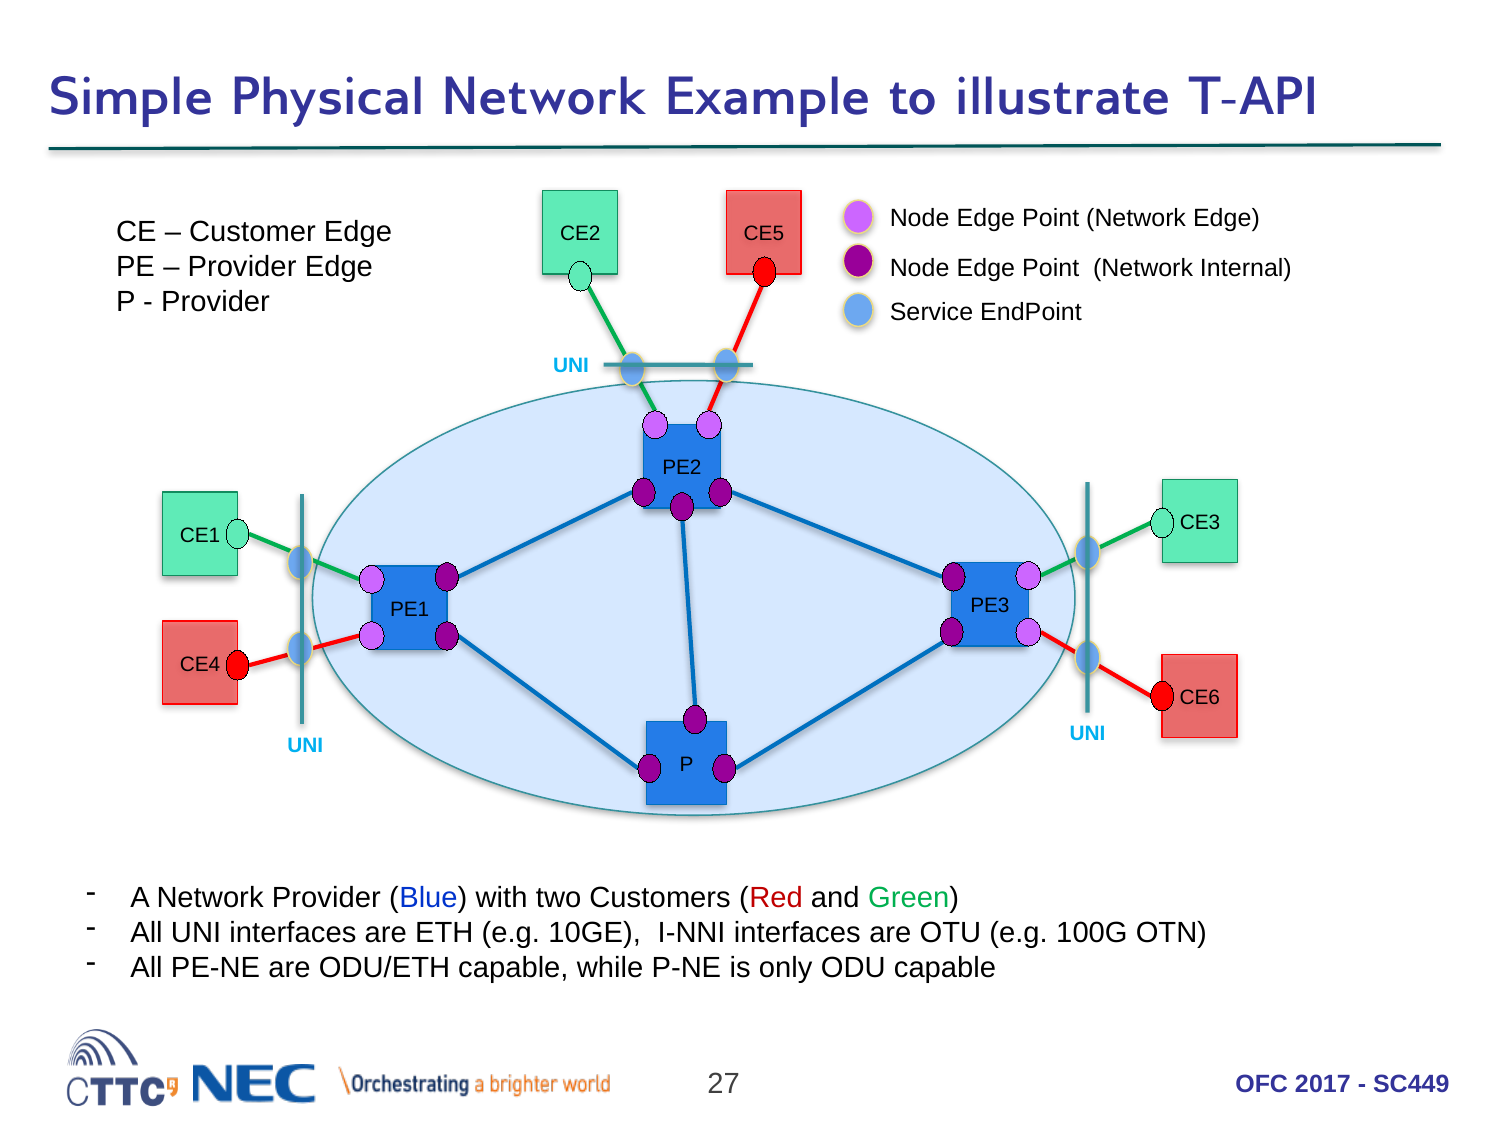

# Simple Physical Network Example to illustrate T-API
CE2
CE5
Node Edge Point (Network Edge)

Node Edge Point  (Network Internal)

Service EndPoint

CE – Customer Edge
PE – Provider Edge
P - Provider

UNI

PE2

CE3
CE1

PE3

PE1

CE4

CE6

UNI
P
UNI

A Network Provider (Blue) with two Customers (Red and Green)
All UNI interfaces are ETH (e.g. 10GE),  I-NNI interfaces are OTU (e.g. 100G OTN)
All PE-NE are ODU/ETH capable, while P-NE is only ODU capable
27
OFC 2017 - SC449